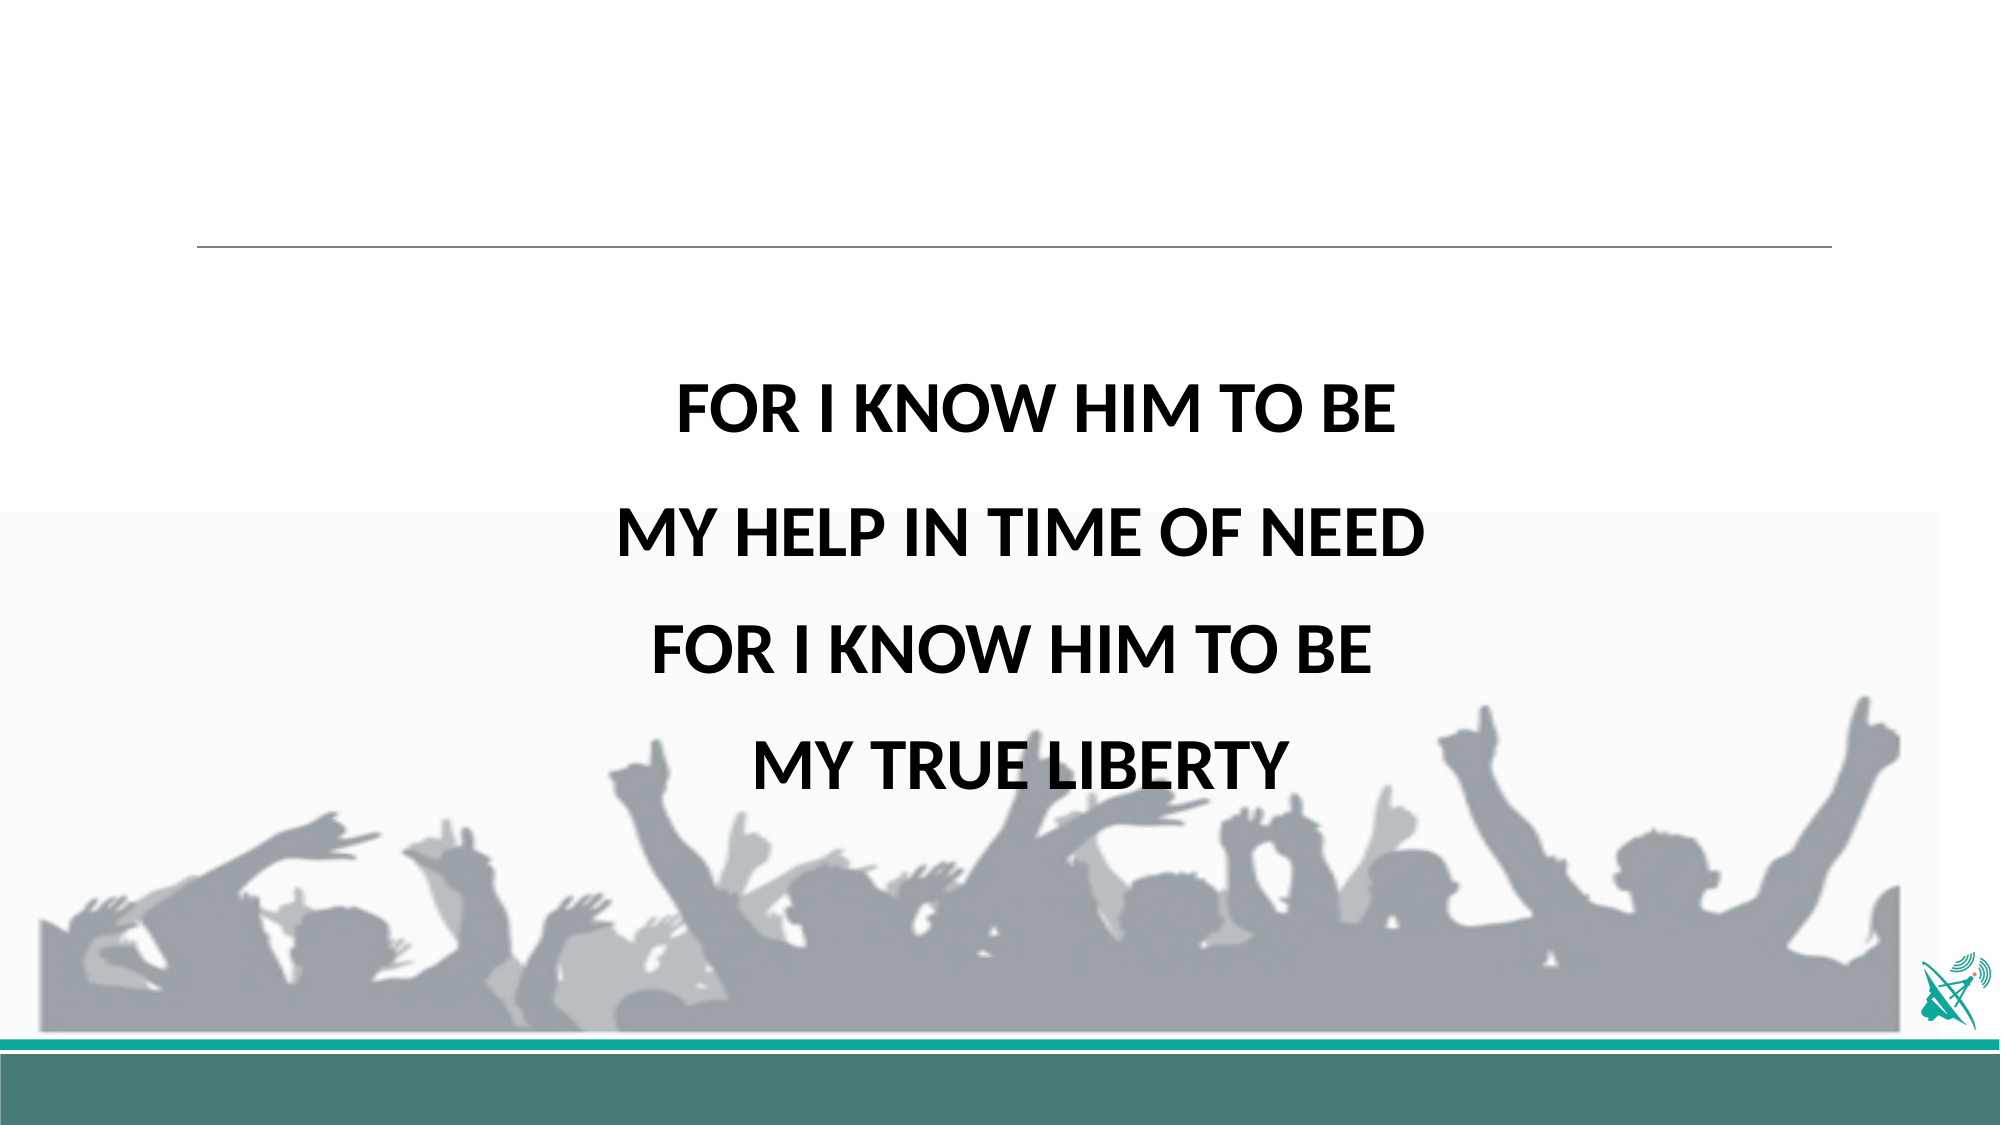

FOR I KNOW HIM TO BE
MY HELP IN TIME OF NEED
FOR I KNOW HIM TO BE
MY TRUE LIBERTY